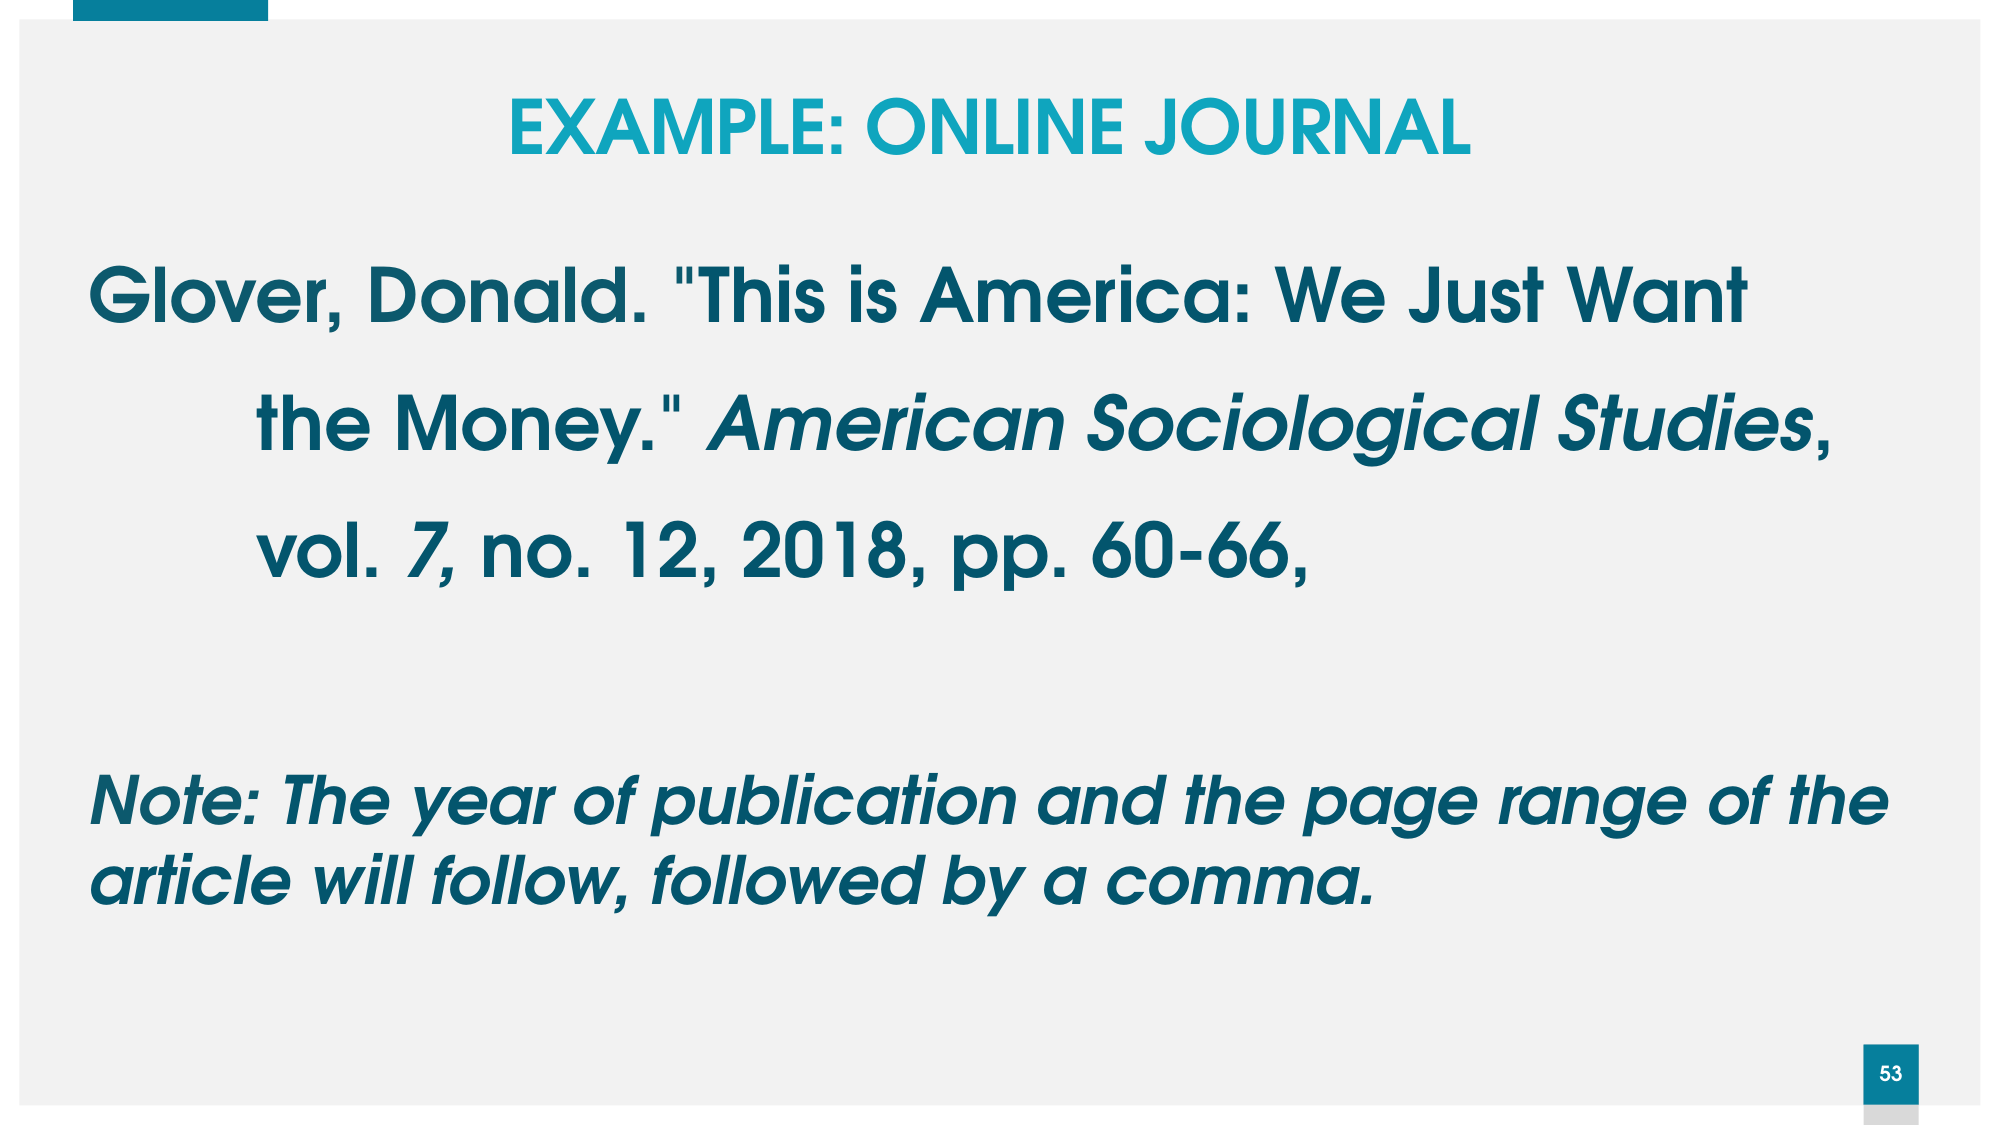

# EXAMPLE: ONLINE JOURNAL
Glover, Donald. "This is America: We Just Want
        the Money." American Sociological Studies,
        vol. 7, no. 12, 2018, pp. 60-66,

Note: The year of publication and the page range of the article will follow, followed by a comma.